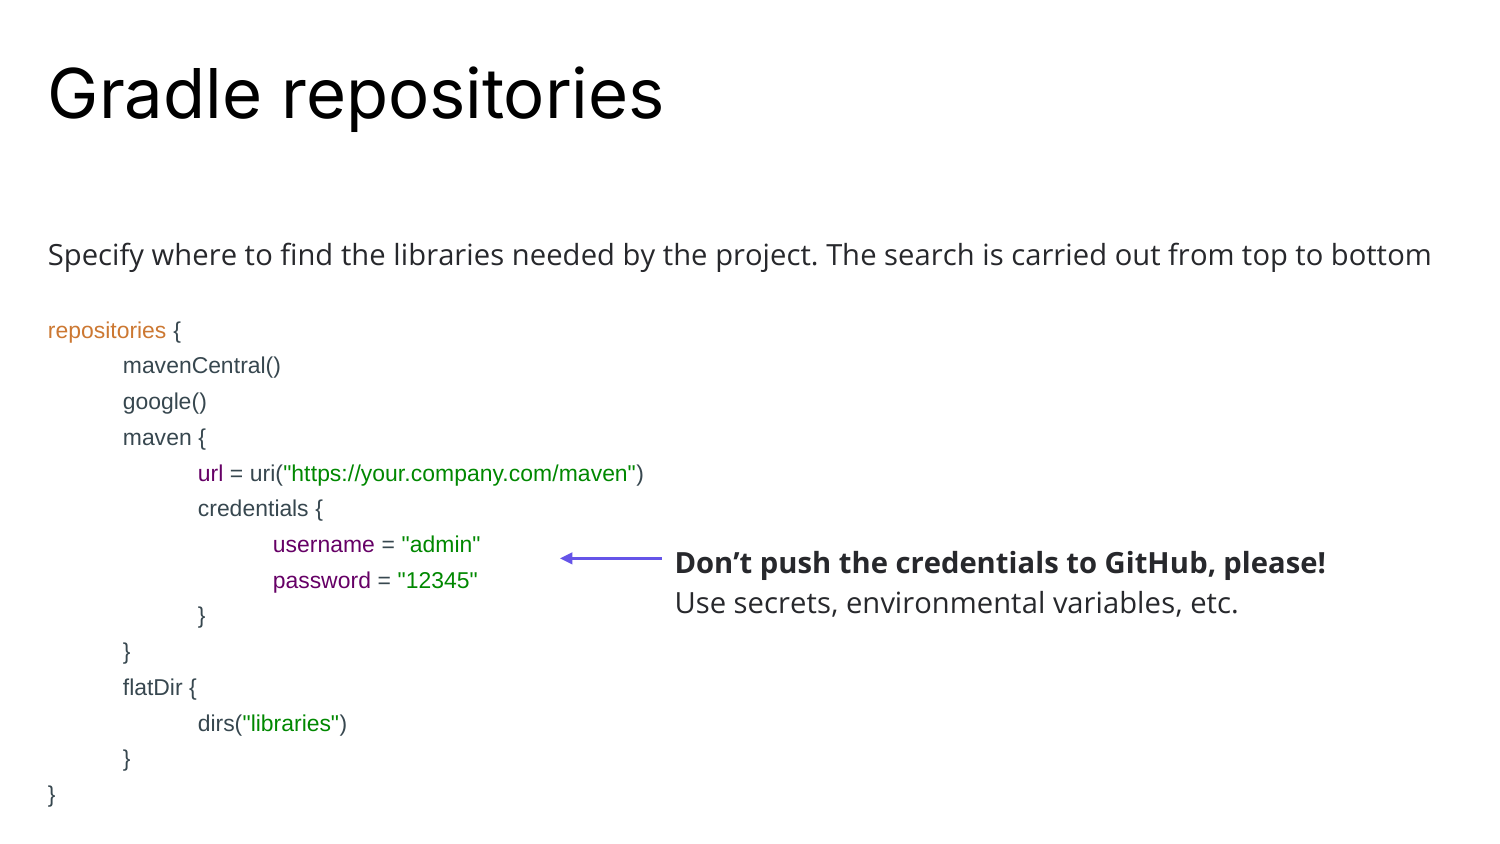

# Gradle repositories
Specify where to find the libraries needed by the project. The search is carried out from top to bottom

repositories {
mavenCentral()
google()
maven {
url = uri("https://your.company.com/maven")
credentials {
username = "admin"
password = "12345"
}
}
flatDir {
dirs("libraries")
}
}
Don’t push the credentials to GitHub, please!
Use secrets, environmental variables, etc.